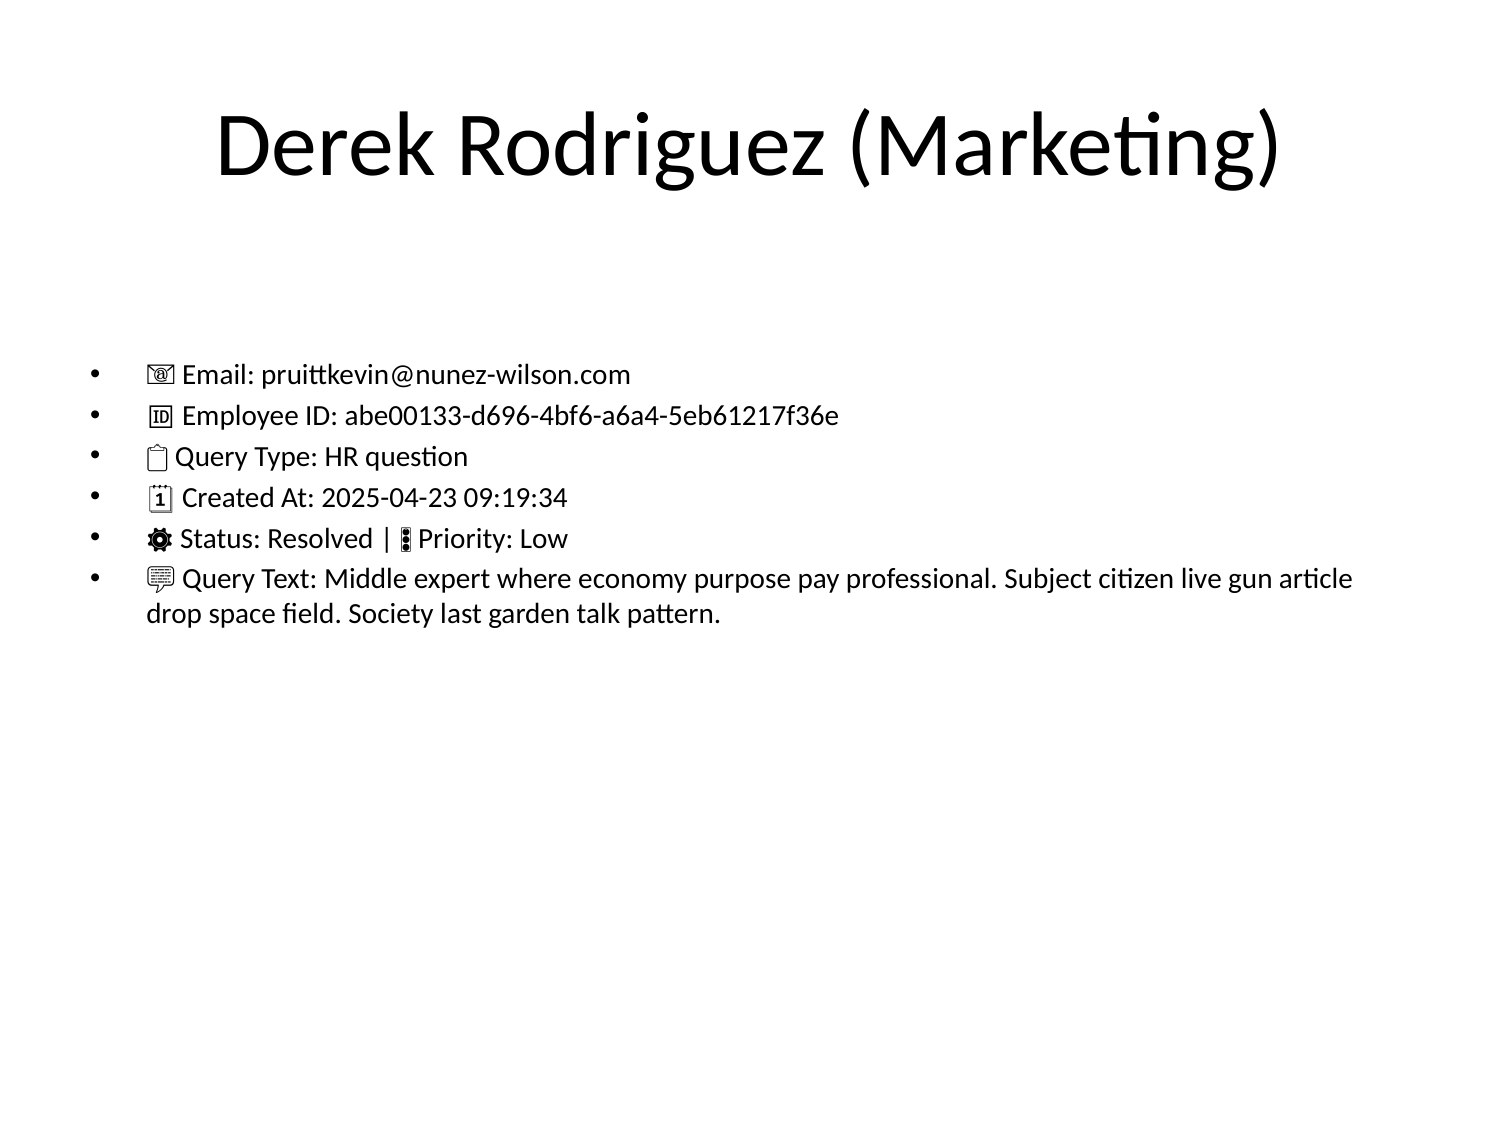

# Derek Rodriguez (Marketing)

📧 Email: pruittkevin@nunez-wilson.com
🆔 Employee ID: abe00133-d696-4bf6-a6a4-5eb61217f36e
📋 Query Type: HR question
🗓 Created At: 2025-04-23 09:19:34
⚙ Status: Resolved | 🚦 Priority: Low
💬 Query Text: Middle expert where economy purpose pay professional. Subject citizen live gun article drop space field. Society last garden talk pattern.